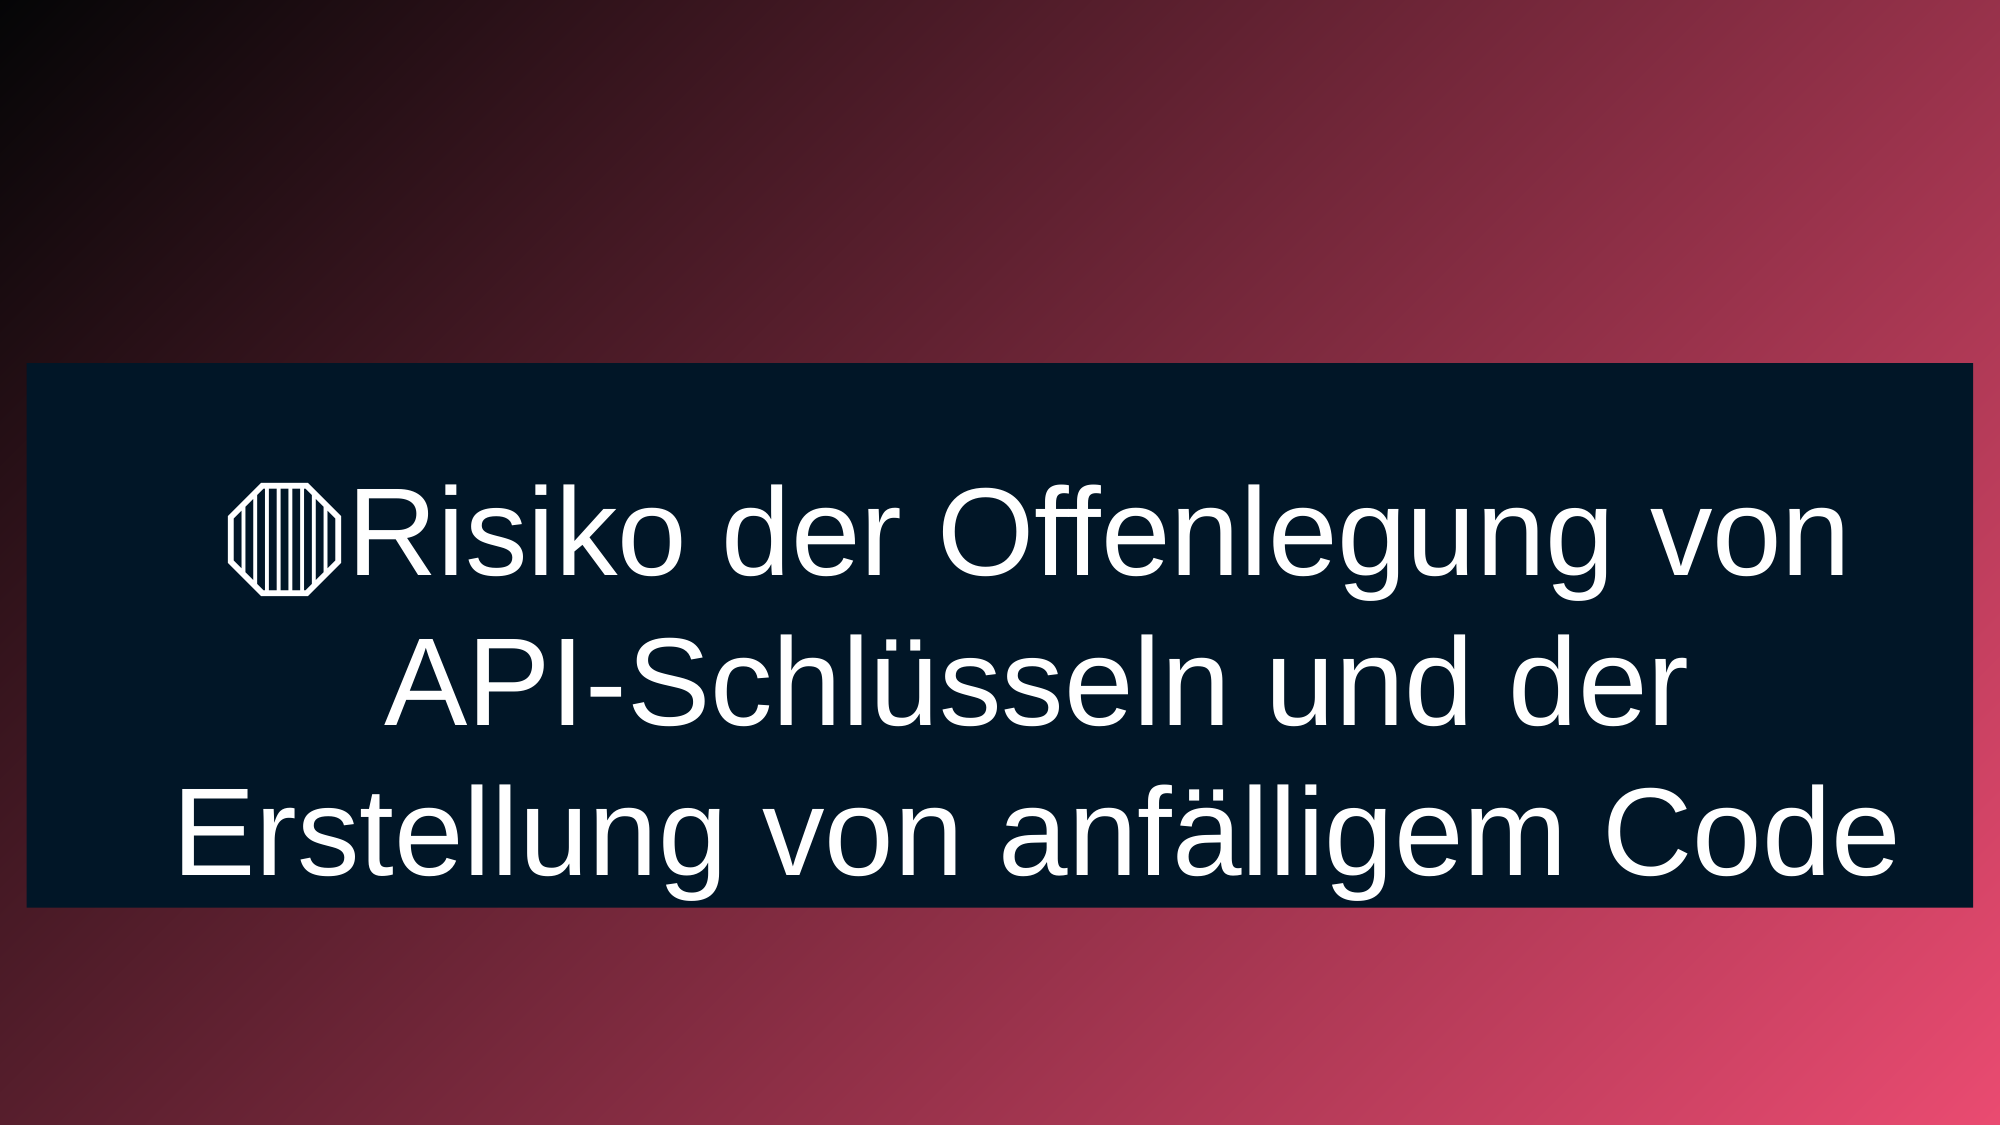

🛑Risiko der Offenlegung von API-Schlüsseln und der Erstellung von anfälligem Code